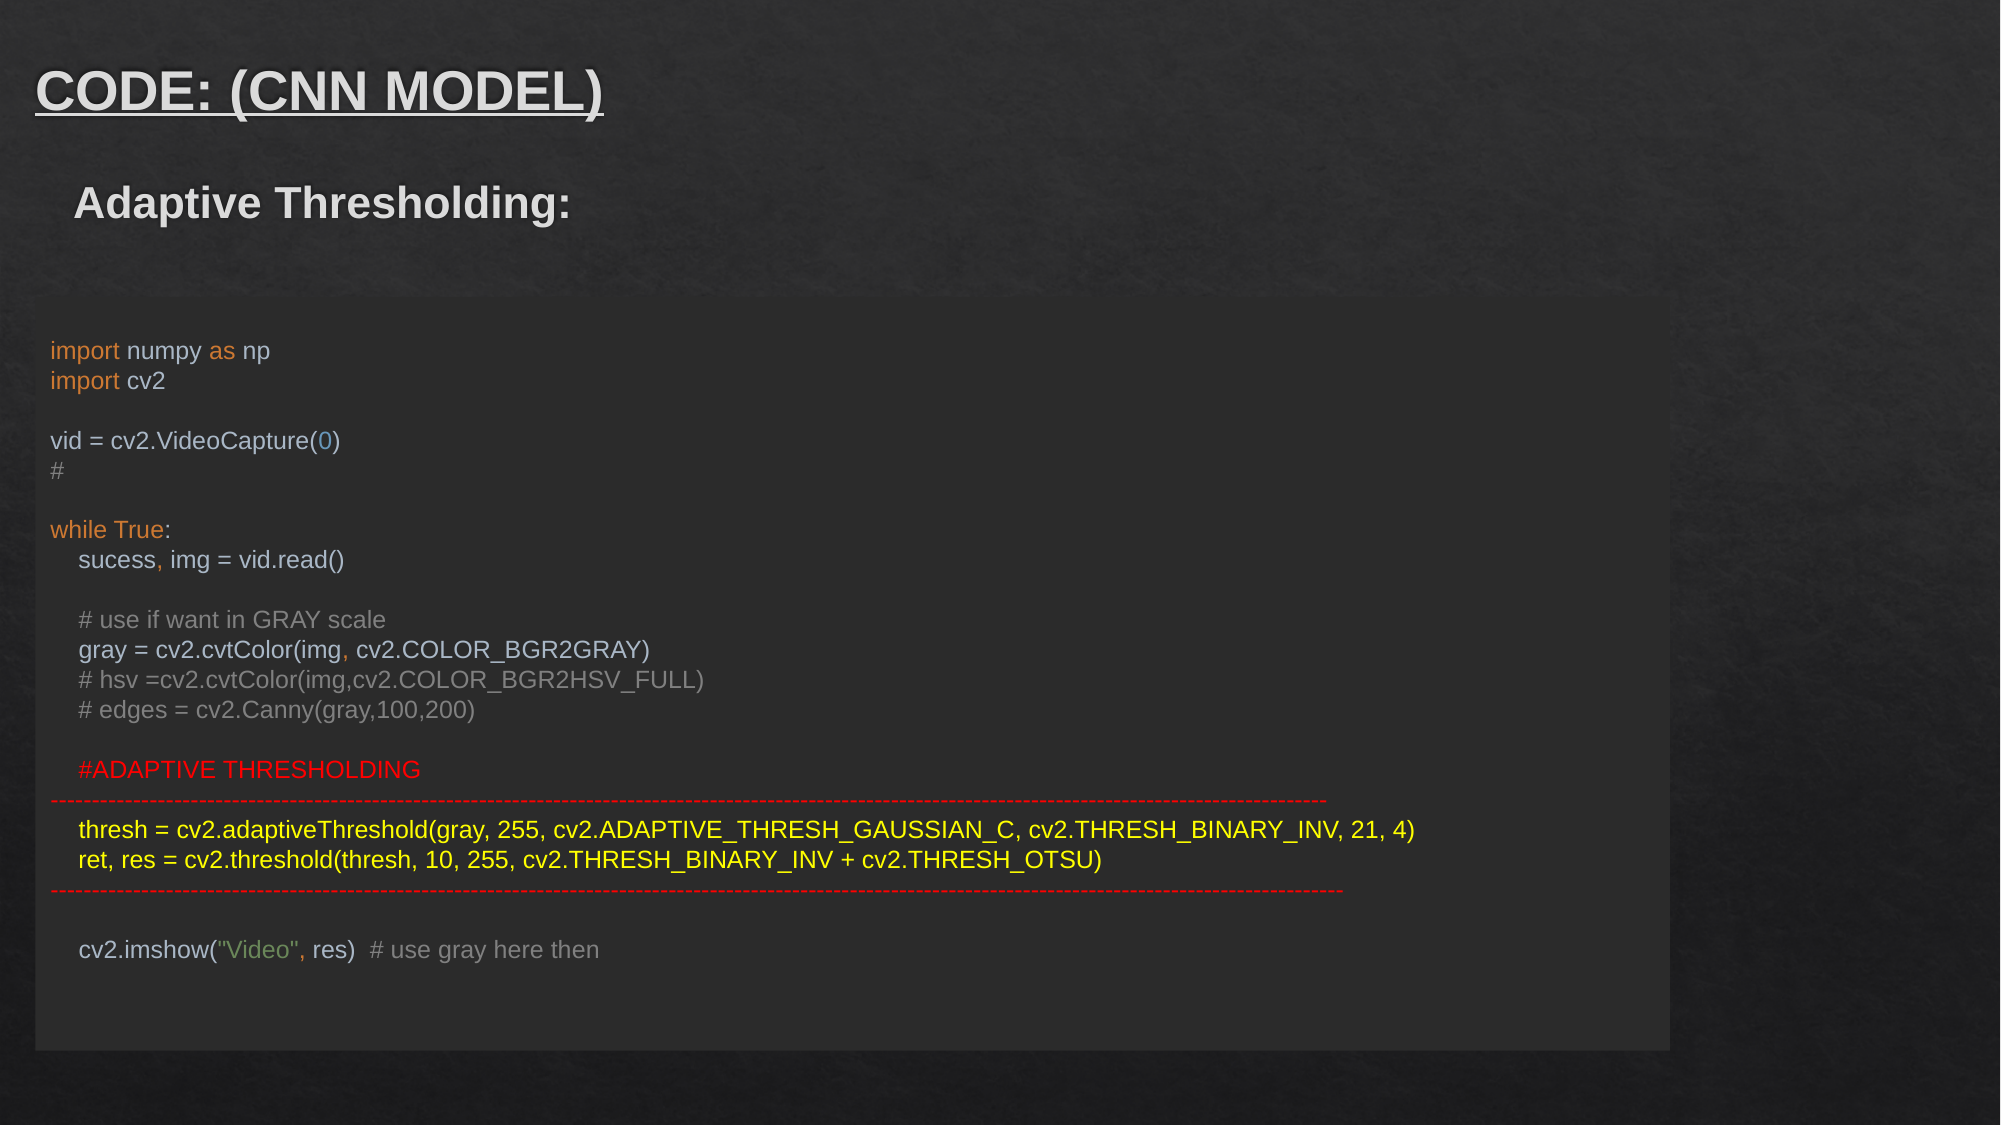

CODE: (CNN MODEL)
# Adaptive Thresholding:
import numpy as np
import cv2
vid = cv2.VideoCapture(0)
#
while True:
    sucess, img = vid.read()
    # use if want in GRAY scale
    gray = cv2.cvtColor(img, cv2.COLOR_BGR2GRAY)
    # hsv =cv2.cvtColor(img,cv2.COLOR_BGR2HSV_FULL)
    # edges = cv2.Canny(gray,100,200)

    #ADAPTIVE THRESHOLDING
-----------------------------------------------------------------------------------------------------------------------------------------------------------
    thresh = cv2.adaptiveThreshold(gray, 255, cv2.ADAPTIVE_THRESH_GAUSSIAN_C, cv2.THRESH_BINARY_INV, 21, 4)
    ret, res = cv2.threshold(thresh, 10, 255, cv2.THRESH_BINARY_INV + cv2.THRESH_OTSU)
-------------------------------------------------------------------------------------------------------------------------------------------------------------
    cv2.imshow("Video", res)  # use gray here then